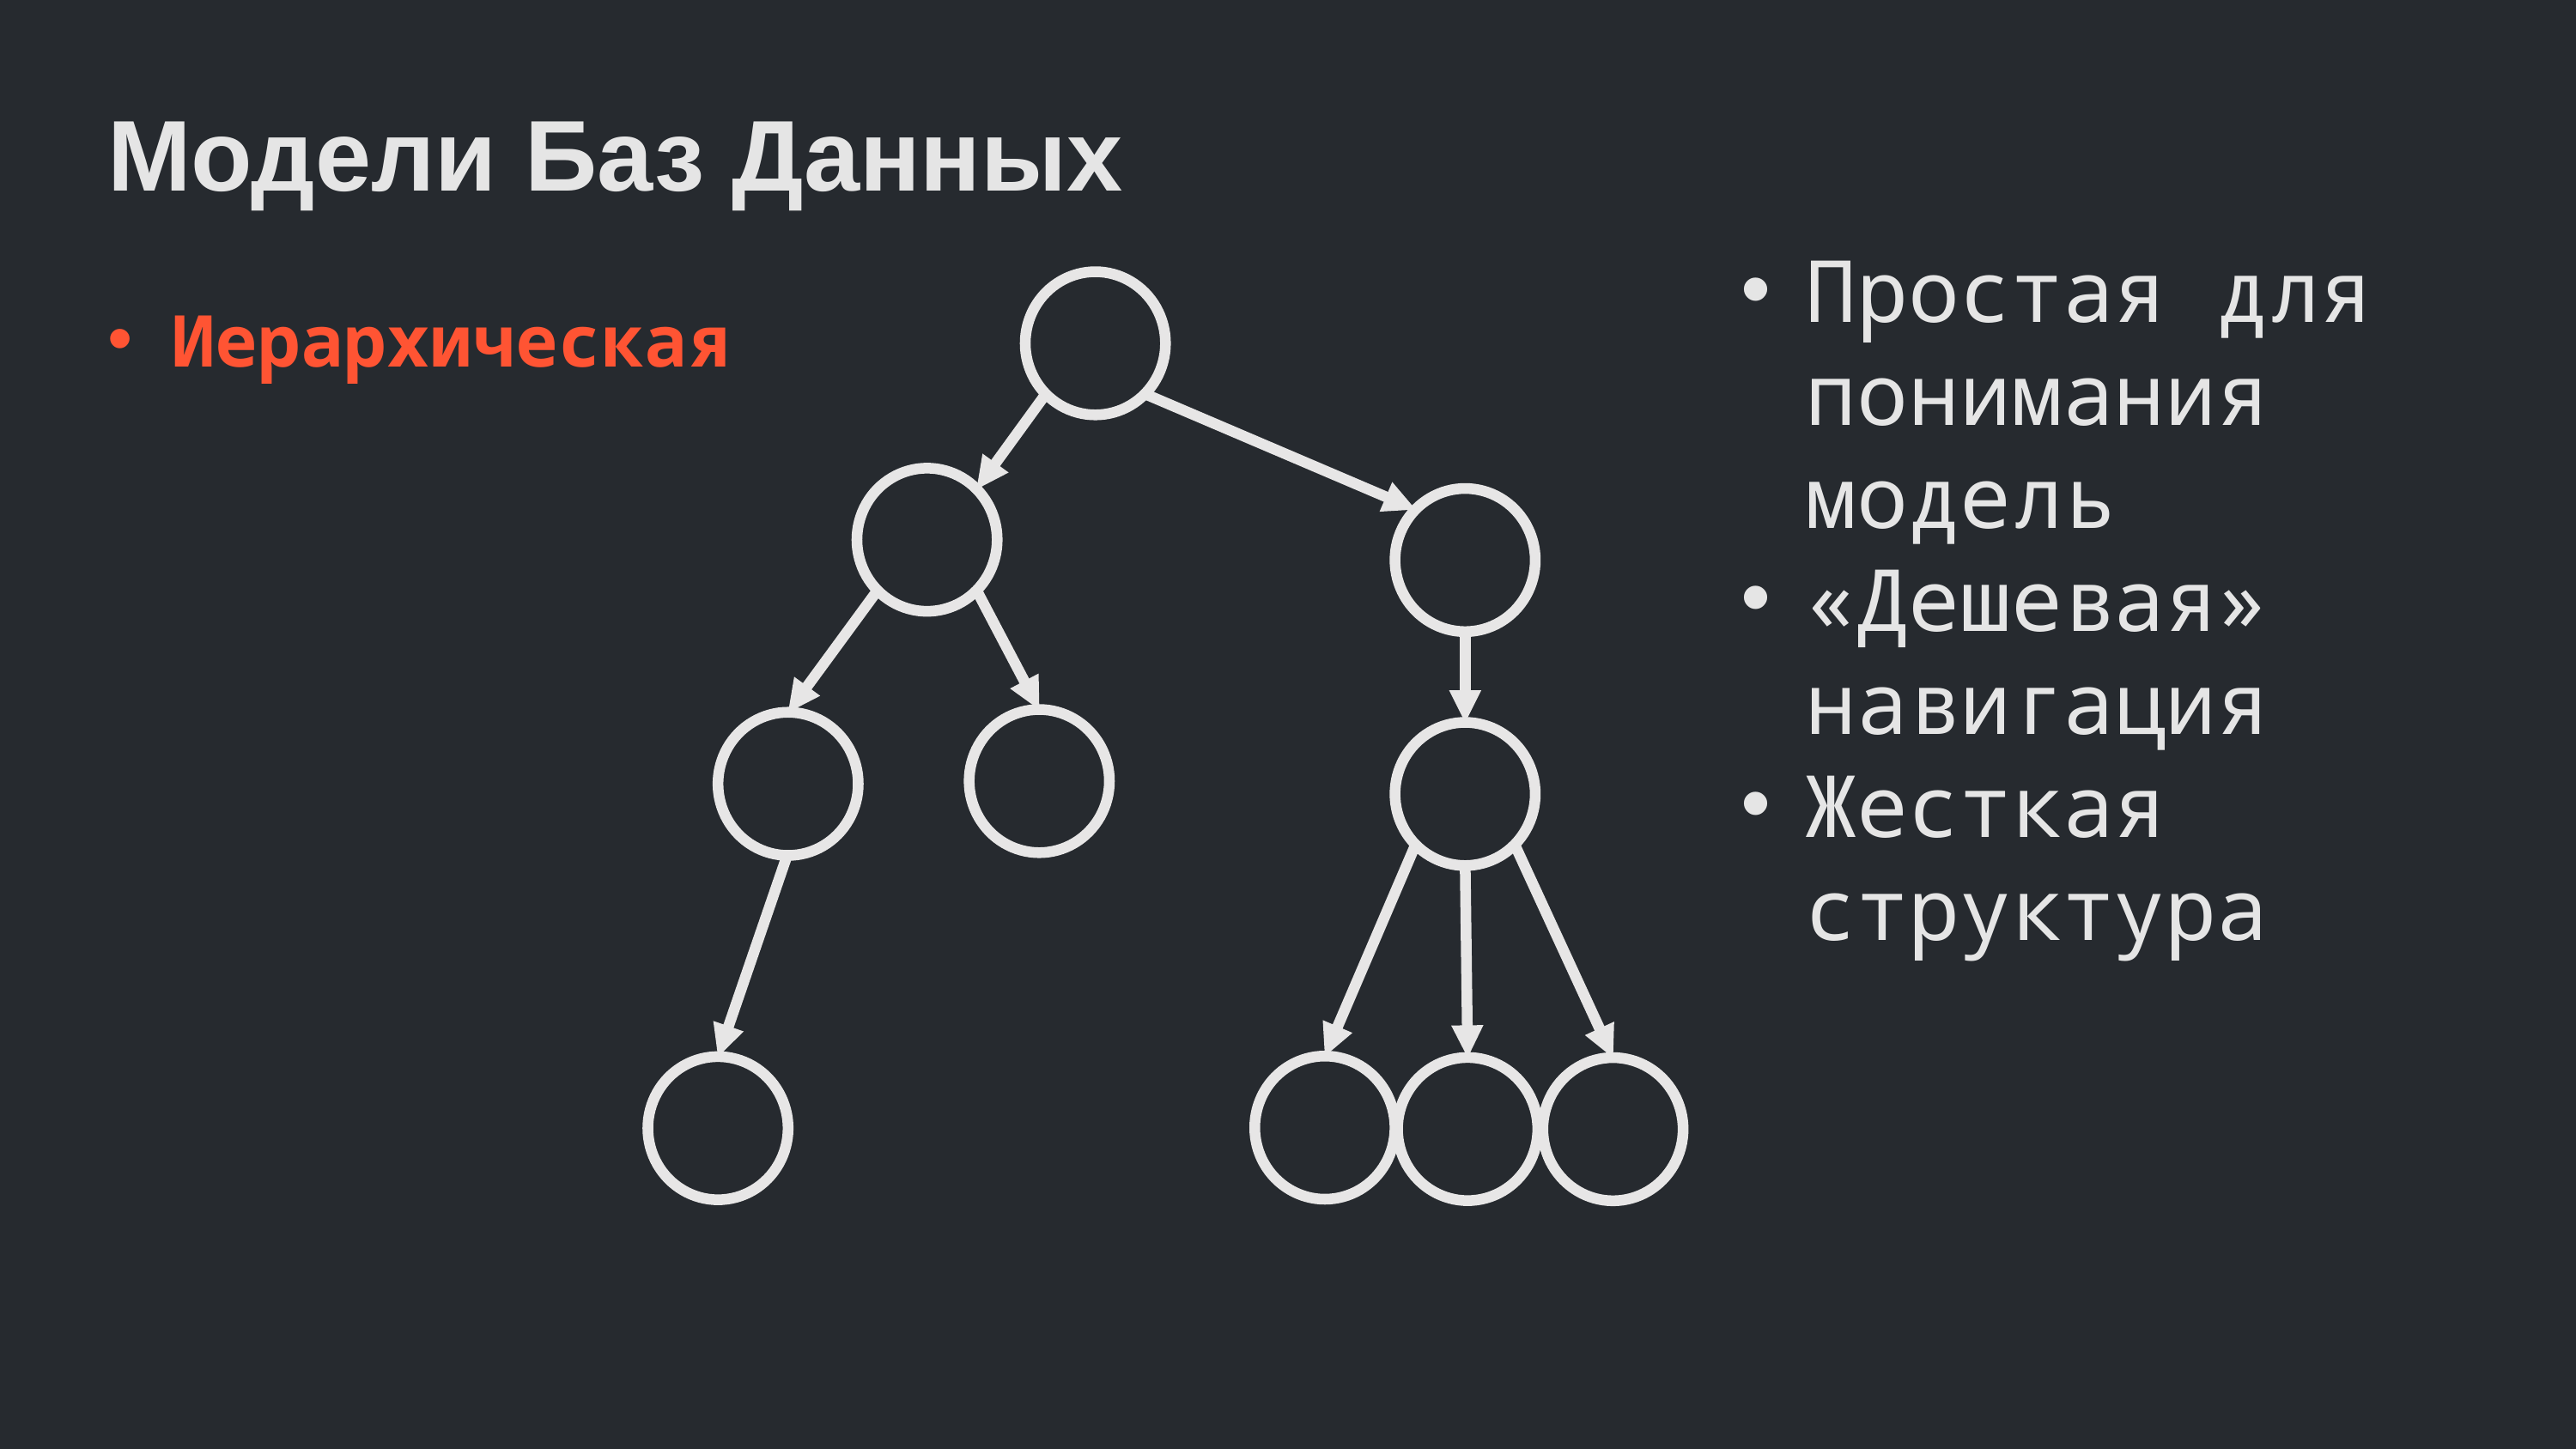

Модели Баз Данных

Простая для понимания модель
«Дешевая» навигация
Жесткая структура

Иерархическая